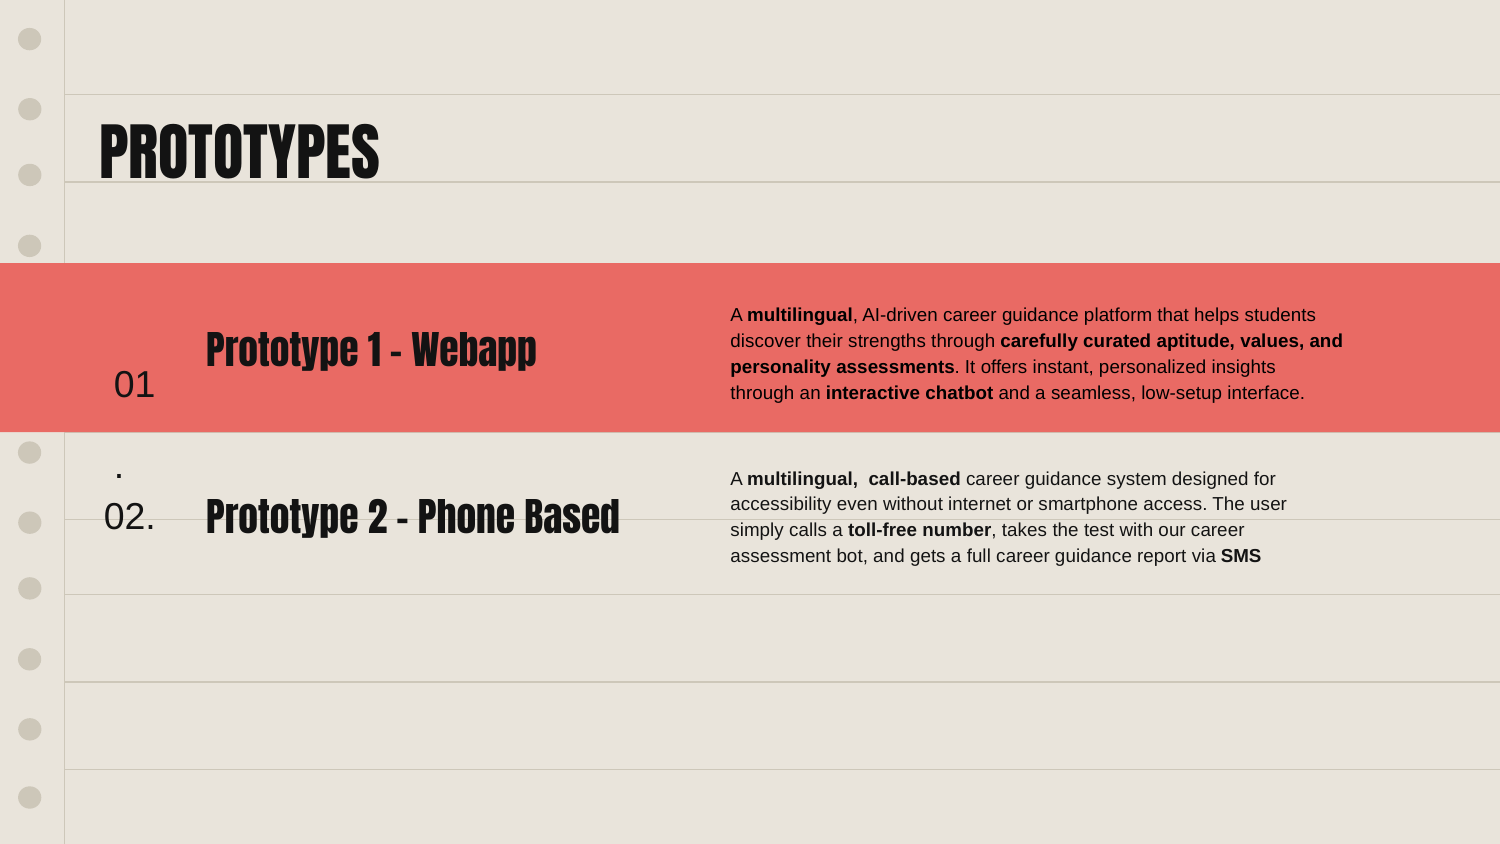

# PROTOTYPES

A multilingual, AI-driven career guidance platform that helps students discover their strengths through carefully curated aptitude, values, and personality assessments. It offers instant, personalized insights through an interactive chatbot and a seamless, low-setup interface.
Prototype 1 - Webapp
01.
A multilingual,  call-based career guidance system designed for accessibility even without internet or smartphone access. The user simply calls a toll-free number, takes the test with our career assessment bot, and gets a full career guidance report via SMS
02.
Prototype 2 - Phone Based